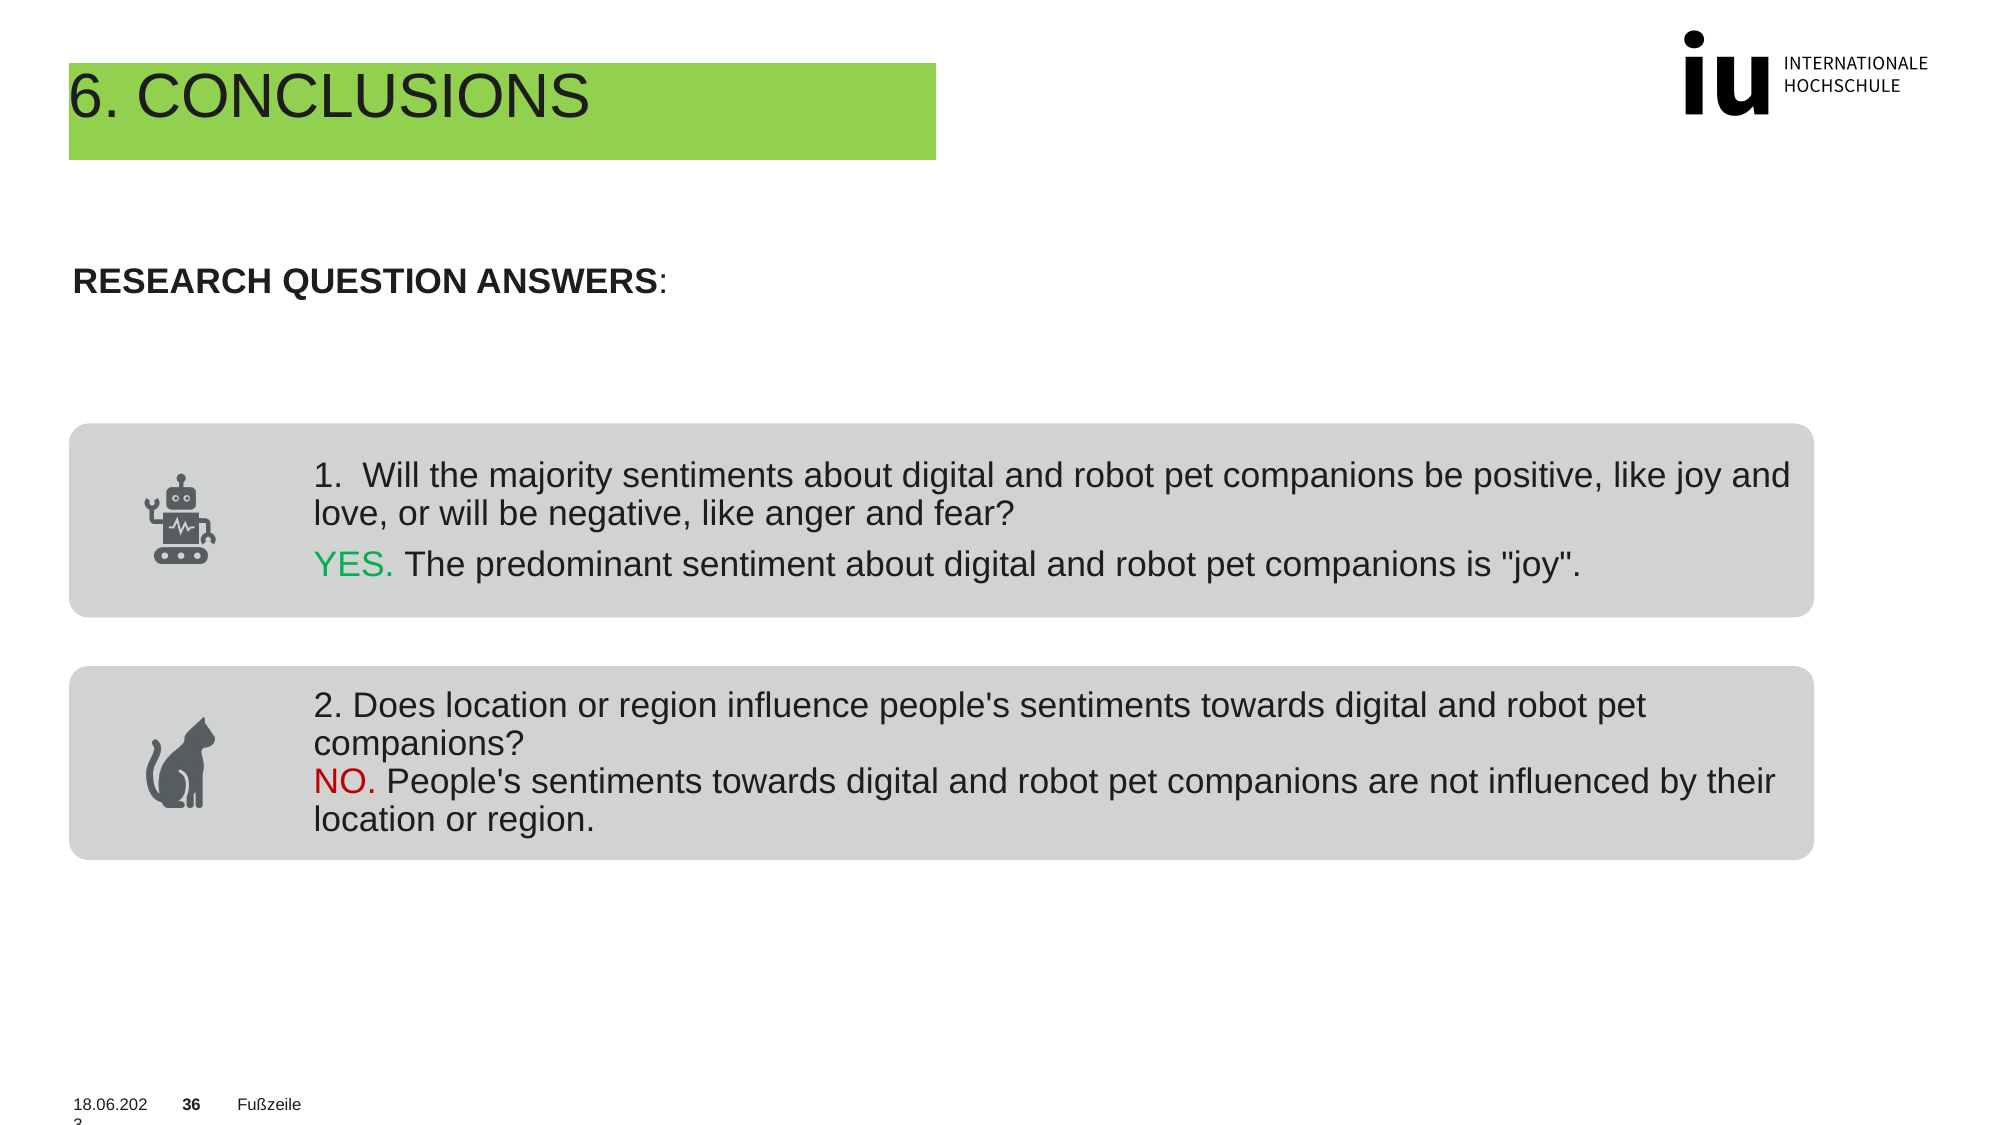

# 6. Conclusions
RESEARCH QUESTION ANSWERS:

1.  Will the majority sentiments about digital and robot pet companions be positive, like joy and love, or will be negative, like anger and fear?
YES. The predominant sentiment about digital and robot pet companions is "joy".
2. Does location or region influence people's sentiments towards digital and robot pet companions?
NO. People's sentiments towards digital and robot pet companions are not influenced by their location or region.
18.06.2023
36
Fußzeile